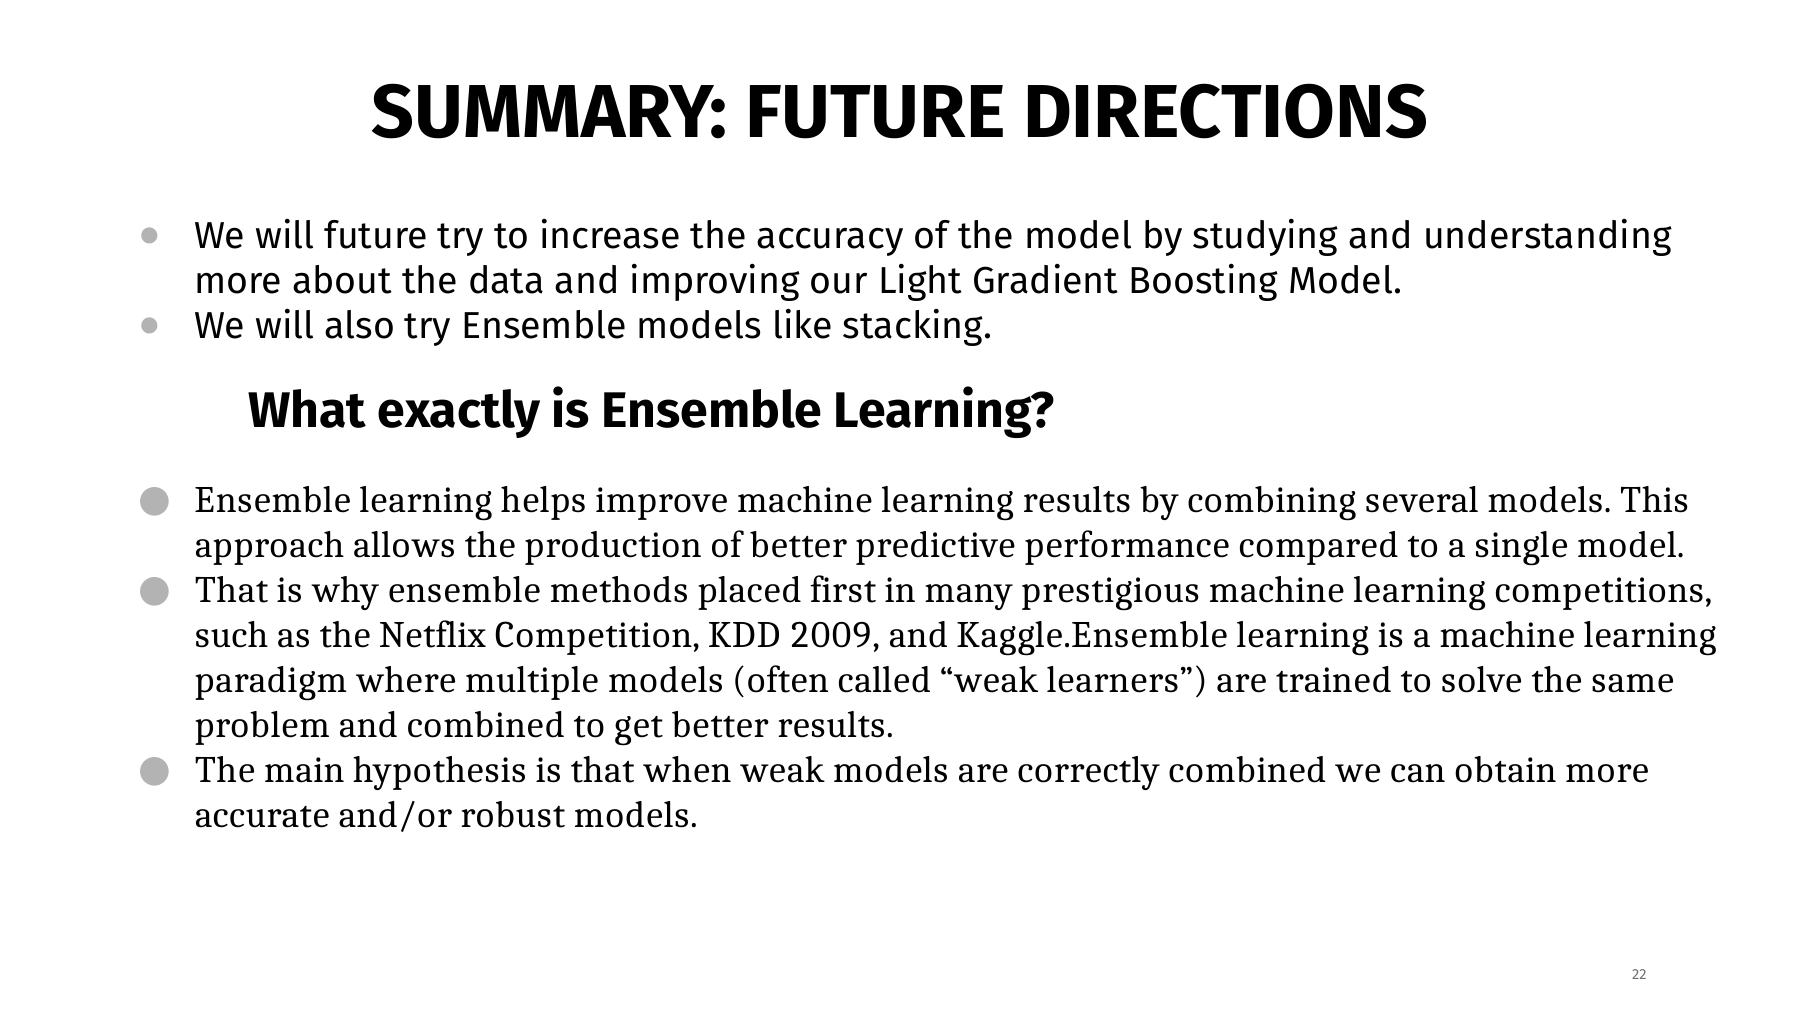

# SUMMARY: FUTURE DIRECTIONS
We will future try to increase the accuracy of the model by studying and understanding more about the data and improving our Light Gradient Boosting Model.
We will also try Ensemble models like stacking.
           What exactly is Ensemble Learning?
Ensemble learning helps improve machine learning results by combining several models. This approach allows the production of better predictive performance compared to a single model.
That is why ensemble methods placed first in many prestigious machine learning competitions, such as the Netflix Competition, KDD 2009, and Kaggle.Ensemble learning is a machine learning paradigm where multiple models (often called “weak learners”) are trained to solve the same problem and combined to get better results.
The main hypothesis is that when weak models are correctly combined we can obtain more accurate and/or robust models.